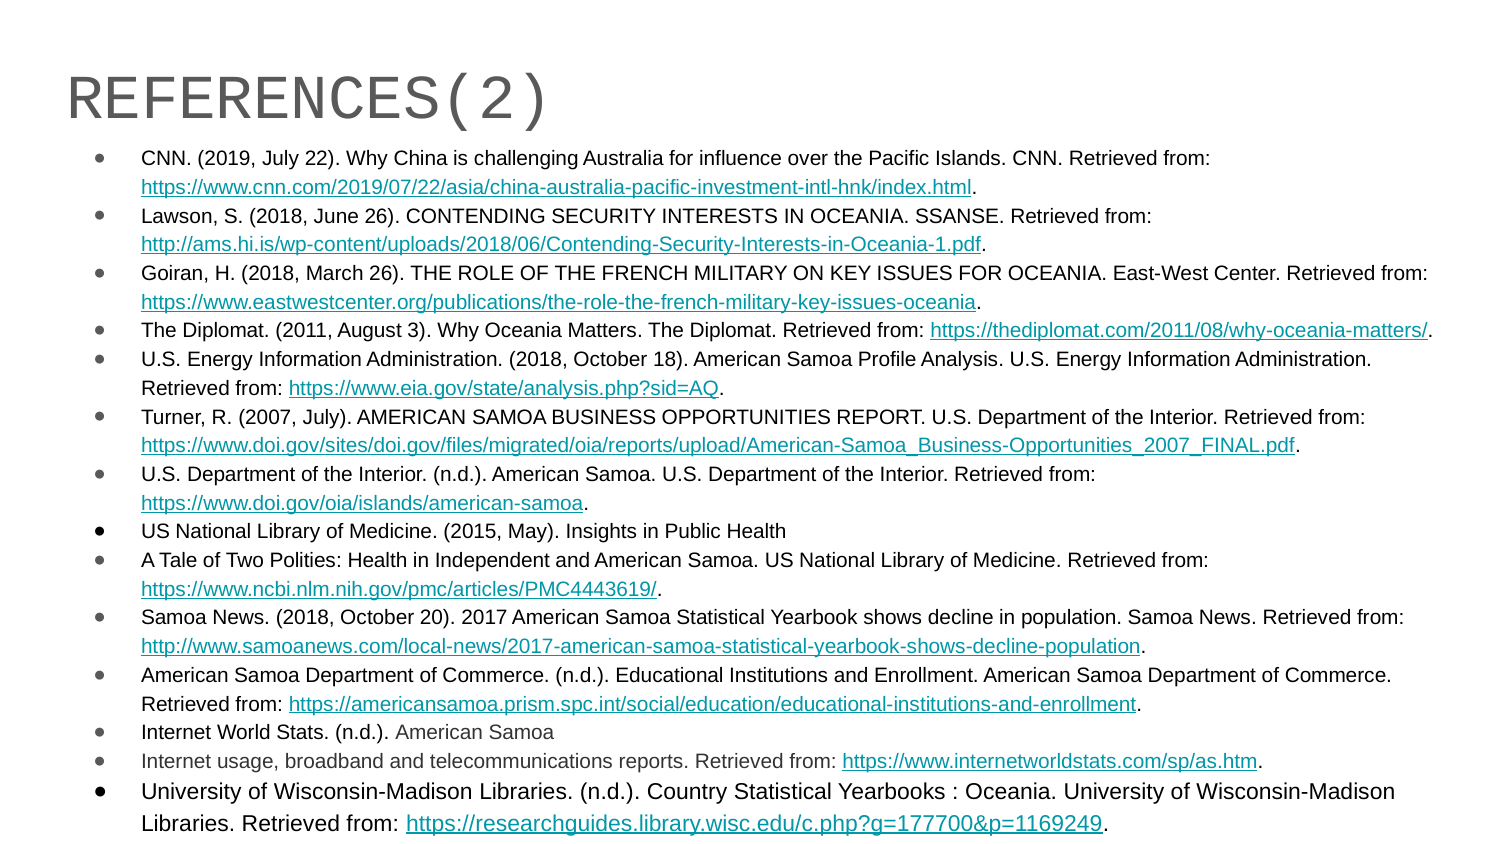

REFERENCES(2)
CNN. (2019, July 22). Why China is challenging Australia for influence over the Pacific Islands. CNN. Retrieved from: https://www.cnn.com/2019/07/22/asia/china-australia-pacific-investment-intl-hnk/index.html.
Lawson, S. (2018, June 26). CONTENDING SECURITY INTERESTS IN OCEANIA. SSANSE. Retrieved from: http://ams.hi.is/wp-content/uploads/2018/06/Contending-Security-Interests-in-Oceania-1.pdf.
Goiran, H. (2018, March 26). THE ROLE OF THE FRENCH MILITARY ON KEY ISSUES FOR OCEANIA. East-West Center. Retrieved from: https://www.eastwestcenter.org/publications/the-role-the-french-military-key-issues-oceania.
The Diplomat. (2011, August 3). Why Oceania Matters. The Diplomat. Retrieved from: https://thediplomat.com/2011/08/why-oceania-matters/.
U.S. Energy Information Administration. (2018, October 18). American Samoa Profile Analysis. U.S. Energy Information Administration. Retrieved from: https://www.eia.gov/state/analysis.php?sid=AQ.
Turner, R. (2007, July). AMERICAN SAMOA BUSINESS OPPORTUNITIES REPORT. U.S. Department of the Interior. Retrieved from: https://www.doi.gov/sites/doi.gov/files/migrated/oia/reports/upload/American-Samoa_Business-Opportunities_2007_FINAL.pdf.
U.S. Department of the Interior. (n.d.). American Samoa. U.S. Department of the Interior. Retrieved from: https://www.doi.gov/oia/islands/american-samoa.
US National Library of Medicine. (2015, May). Insights in Public Health
A Tale of Two Polities: Health in Independent and American Samoa. US National Library of Medicine. Retrieved from: https://www.ncbi.nlm.nih.gov/pmc/articles/PMC4443619/.
Samoa News. (2018, October 20). 2017 American Samoa Statistical Yearbook shows decline in population. Samoa News. Retrieved from: http://www.samoanews.com/local-news/2017-american-samoa-statistical-yearbook-shows-decline-population.
American Samoa Department of Commerce. (n.d.). Educational Institutions and Enrollment. American Samoa Department of Commerce. Retrieved from: https://americansamoa.prism.spc.int/social/education/educational-institutions-and-enrollment.
Internet World Stats. (n.d.). American Samoa
Internet usage, broadband and telecommunications reports. Retrieved from: https://www.internetworldstats.com/sp/as.htm.
University of Wisconsin-Madison Libraries. (n.d.). Country Statistical Yearbooks : Oceania. University of Wisconsin-Madison Libraries. Retrieved from: https://researchguides.library.wisc.edu/c.php?g=177700&p=1169249.